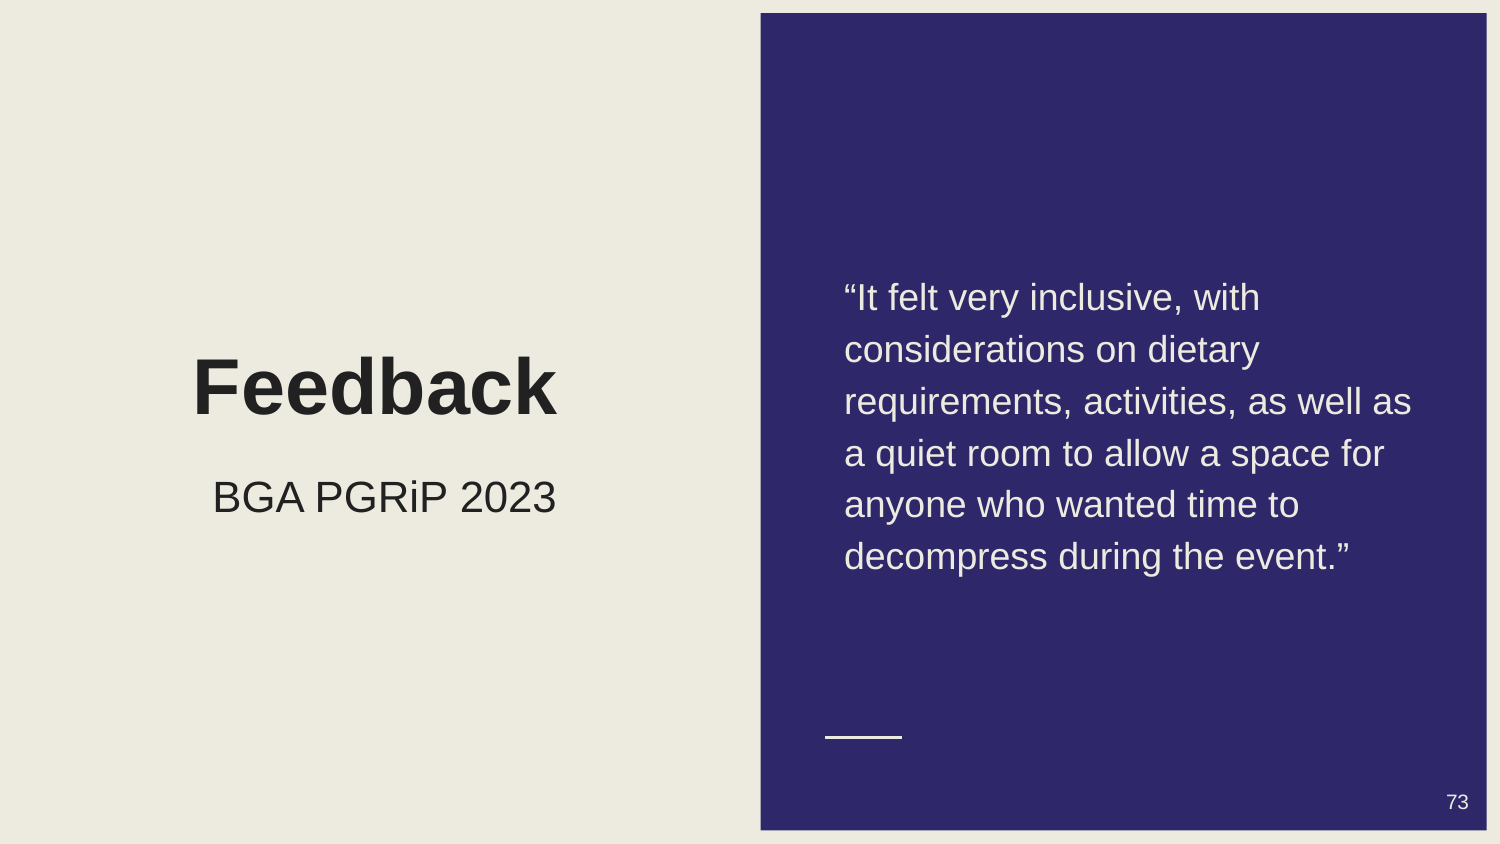

“It felt very inclusive, with considerations on dietary requirements, activities, as well as a quiet room to allow a space for anyone who wanted time to decompress during the event.”
# Feedback
BGA PGRiP 2023
73